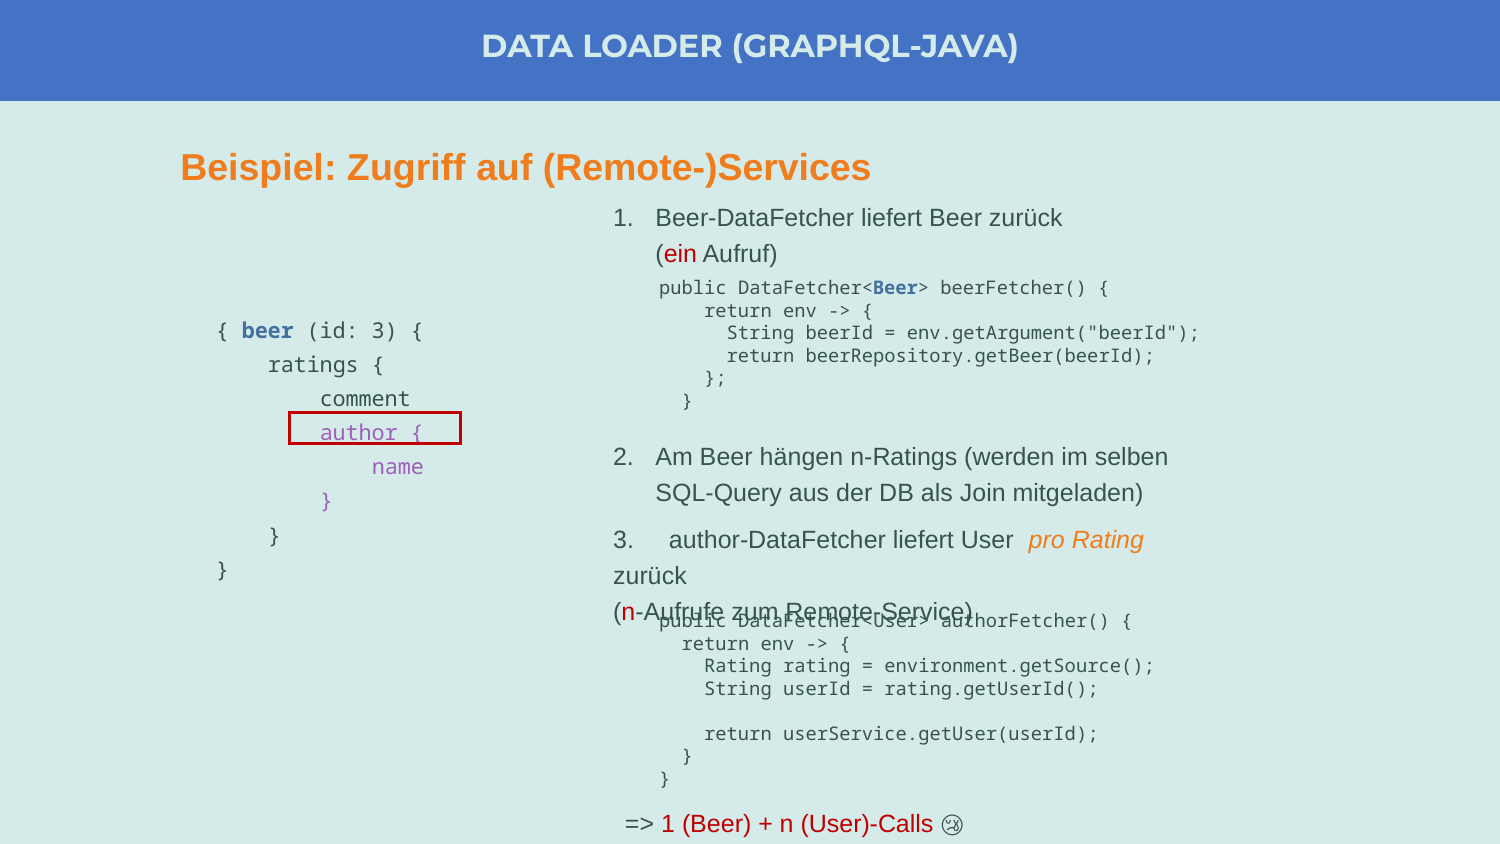

#
Data Loader (graphql-java)
Beispiel: Zugriff auf (Remote-)Services
Beer-DataFetcher liefert Beer zurück
(ein Aufruf)
public DataFetcher<Beer> beerFetcher() {
    return env -> {
      String beerId = env.getArgument("beerId");
      return beerRepository.getBeer(beerId);
    };
  }
{ beer (id: 3) {
    ratings {
        comment
        author {
            name
        }
    }
}

Am Beer hängen n-Ratings (werden im selben SQL-Query aus der DB als Join mitgeladen)
3.     author-DataFetcher liefert User  pro Rating zurück
(n-Aufrufe zum Remote-Service)
public DataFetcher<User> authorFetcher() {
  return env -> {
    Rating rating = environment.getSource();
    String userId = rating.getUserId();

    return userService.getUser(userId);
  }
}
=> 1 (Beer) + n (User)-Calls 😢